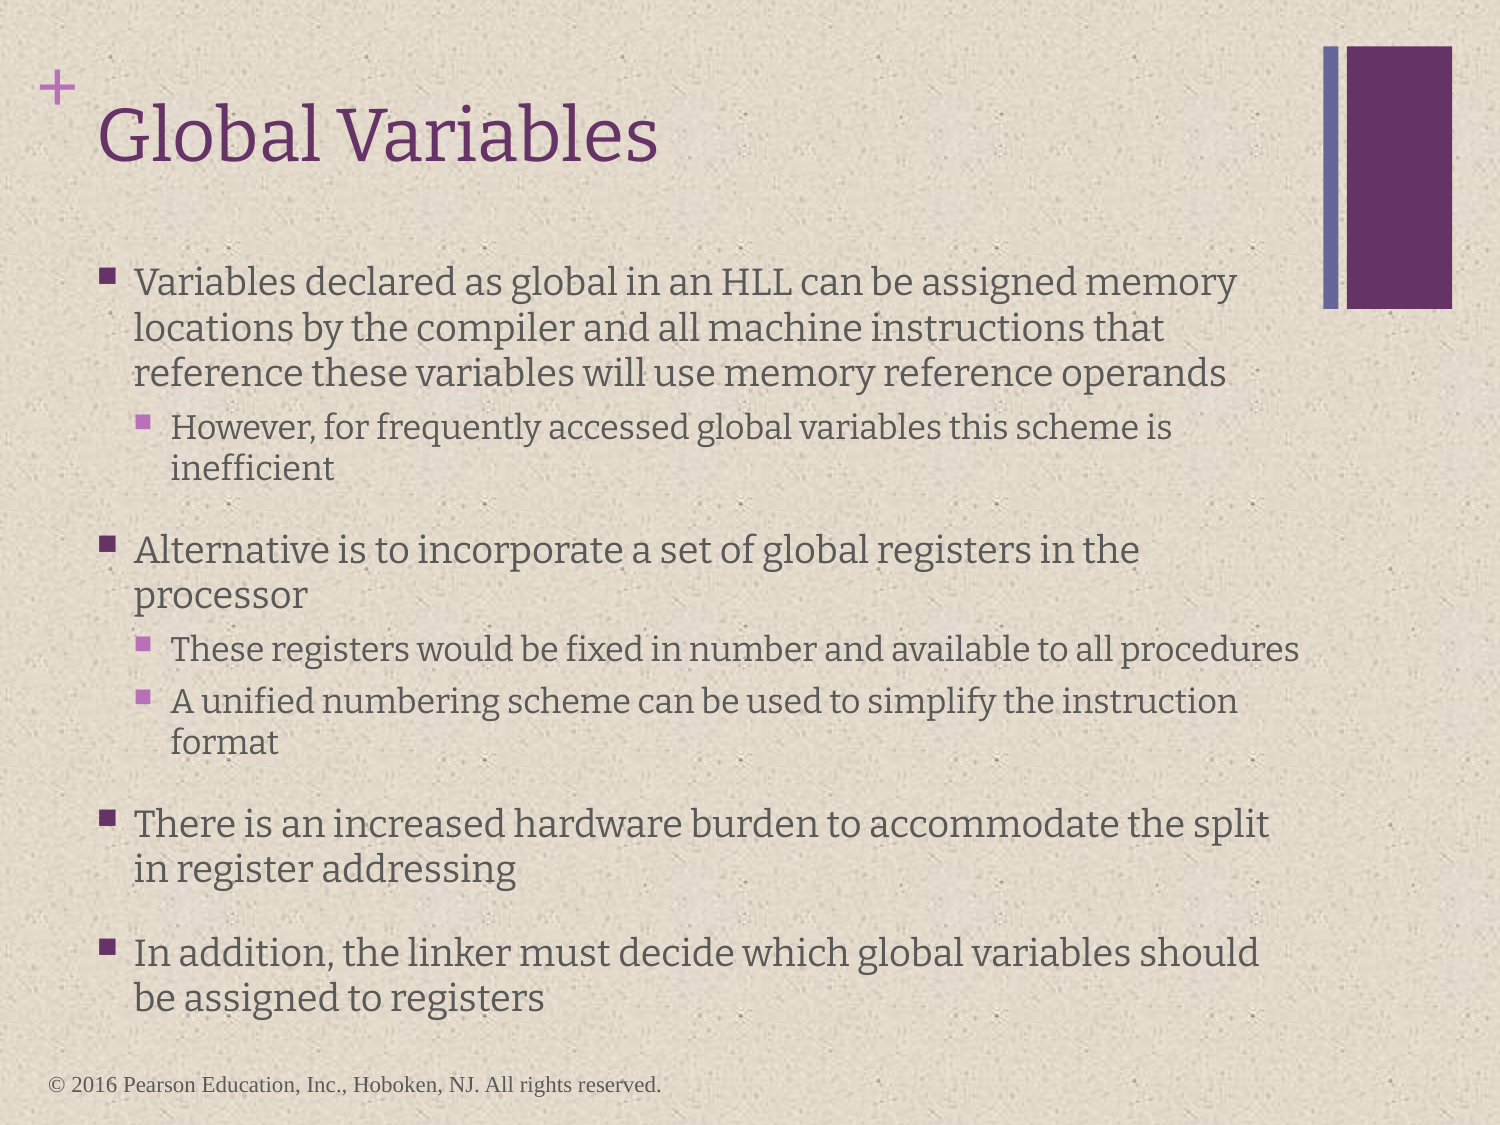

# Global Variables
Variables declared as global in an HLL can be assigned memory locations by the compiler and all machine instructions that reference these variables will use memory reference operands
However, for frequently accessed global variables this scheme is inefficient
Alternative is to incorporate a set of global registers in the processor
These registers would be fixed in number and available to all procedures
A unified numbering scheme can be used to simplify the instruction format
There is an increased hardware burden to accommodate the split in register addressing
In addition, the linker must decide which global variables should be assigned to registers
© 2016 Pearson Education, Inc., Hoboken, NJ. All rights reserved.